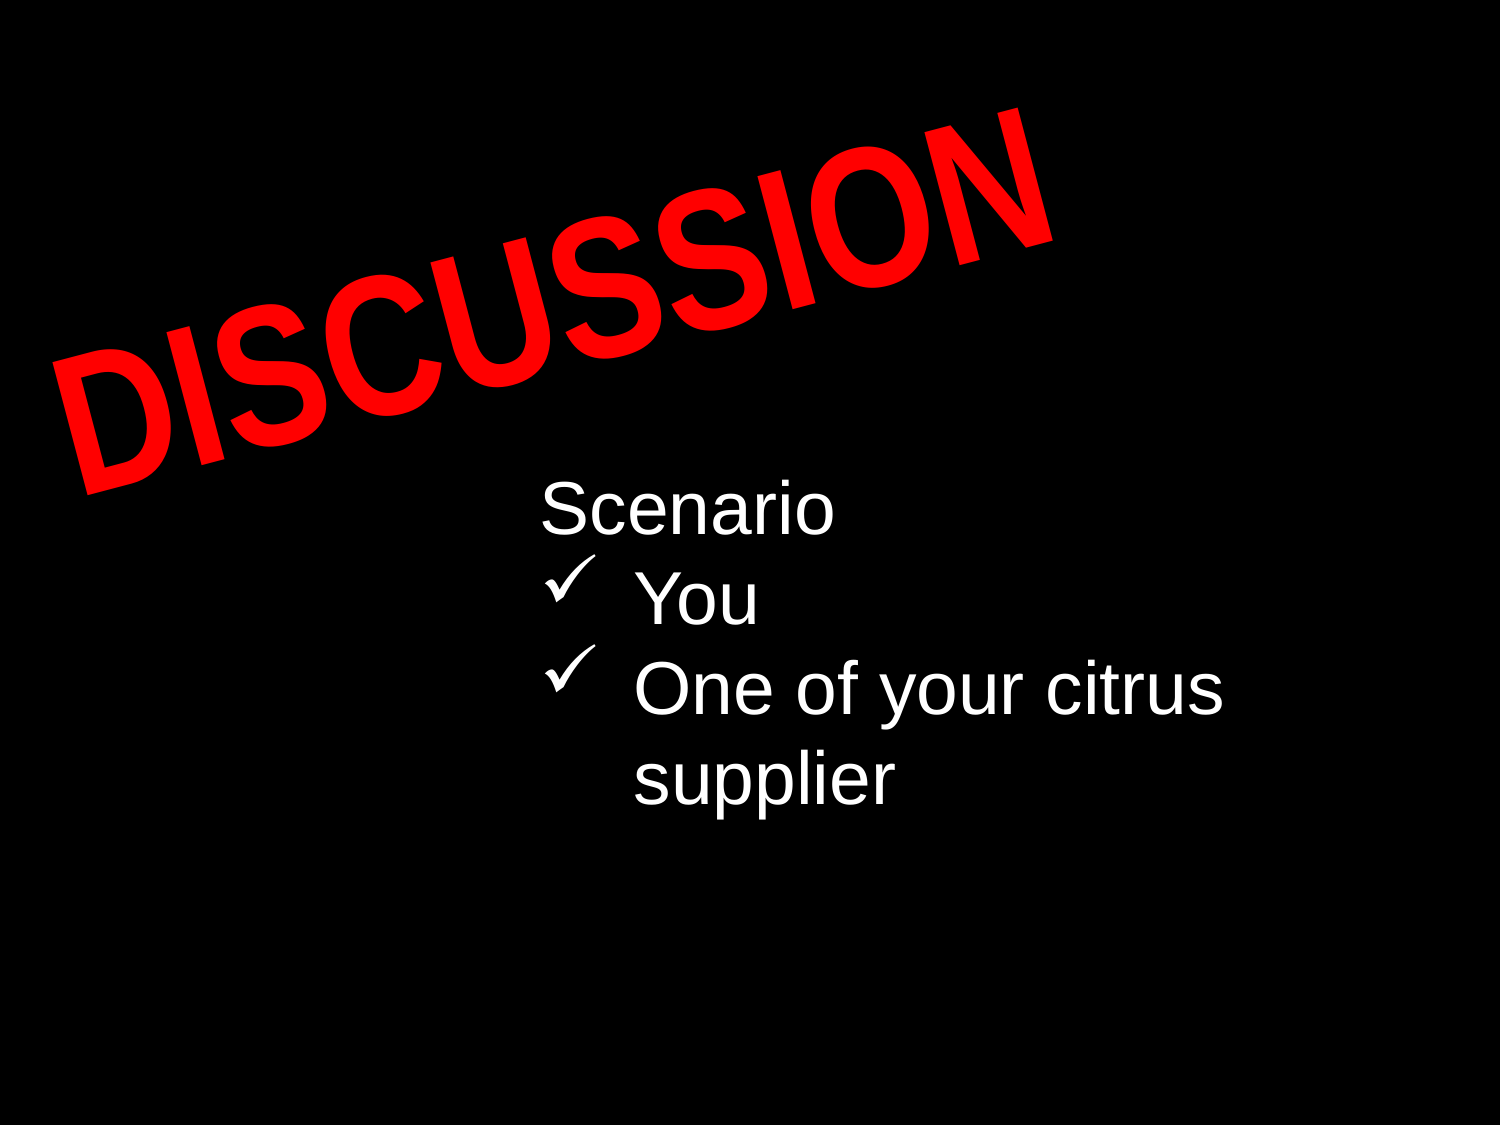

DISCUSSION
Scenario
You
One of your citrus supplier